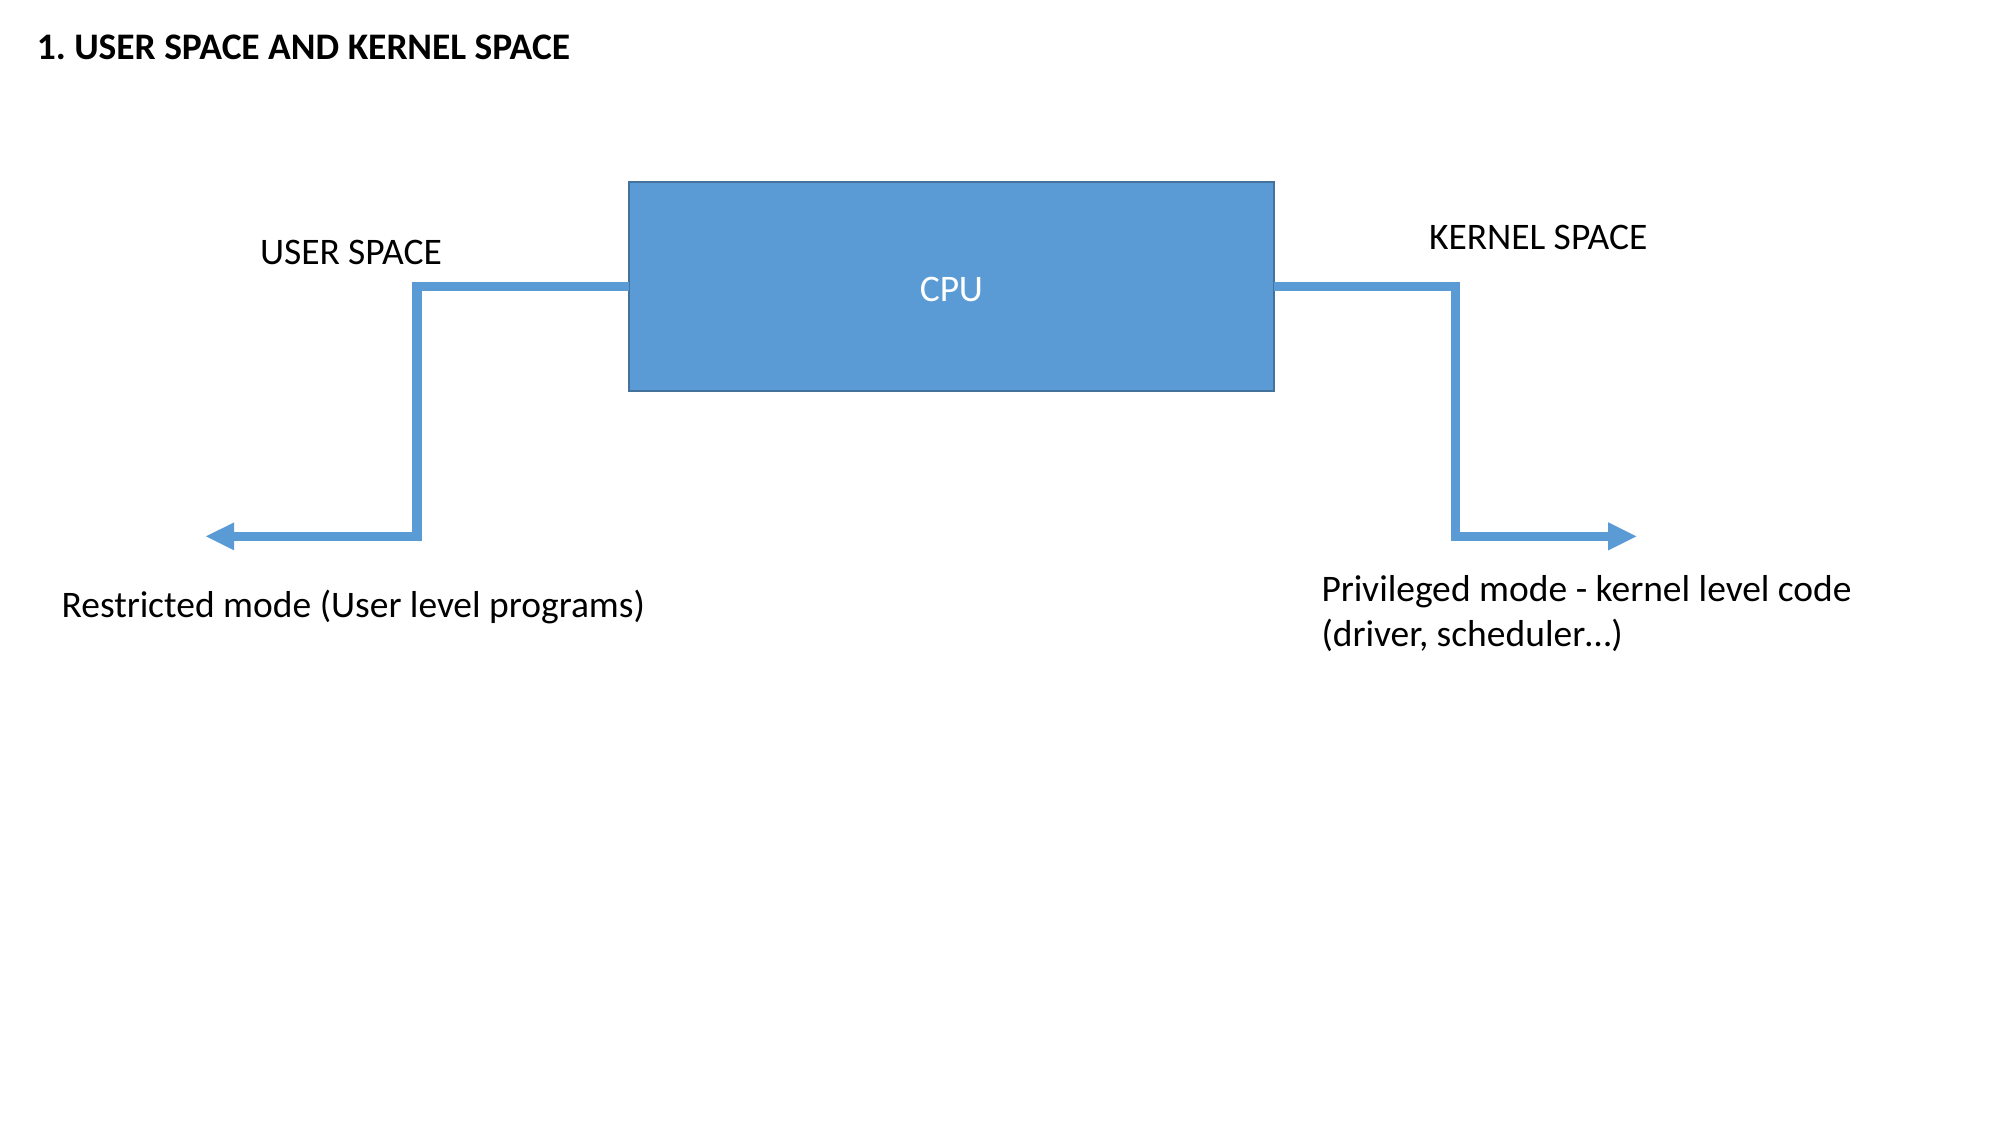

1. USER SPACE AND KERNEL SPACE
CPU
KERNEL SPACE
USER SPACE
Privileged mode - kernel level code (driver, scheduler…)
Restricted mode (User level programs)